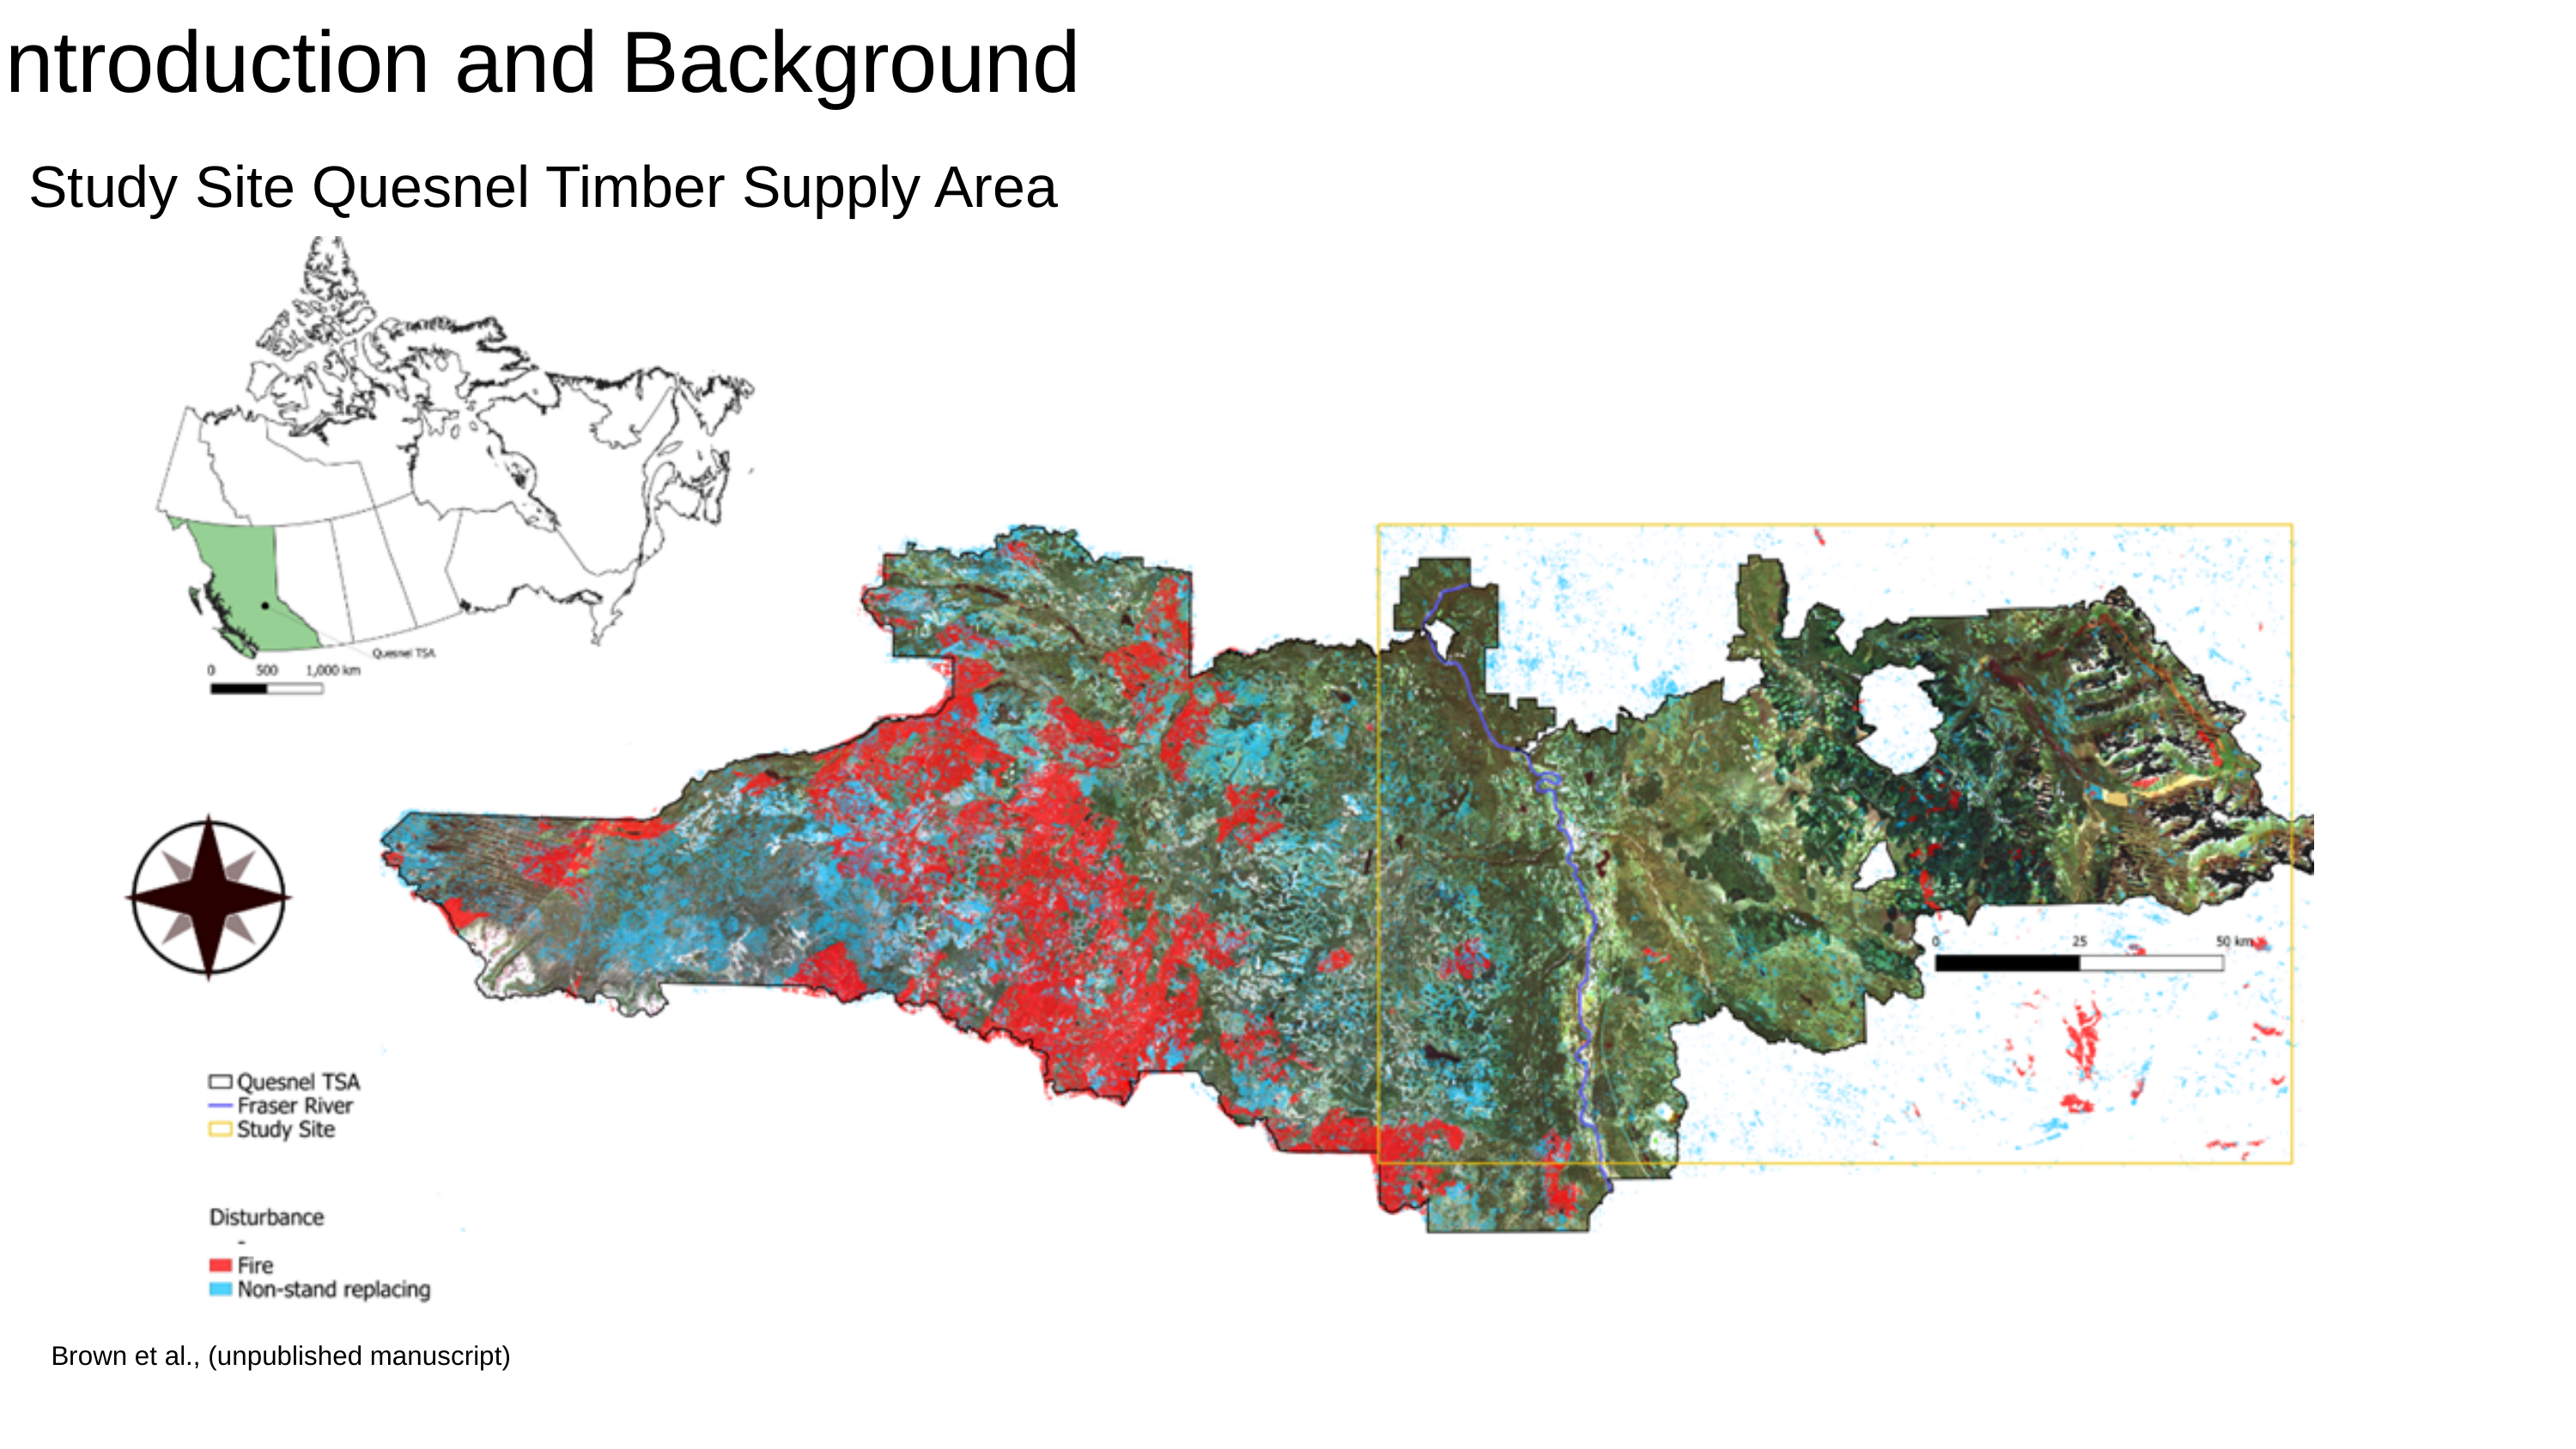

Introduction and Background

Study Site Quesnel Timber Supply Area

Brown et al., (unpublished manuscript)